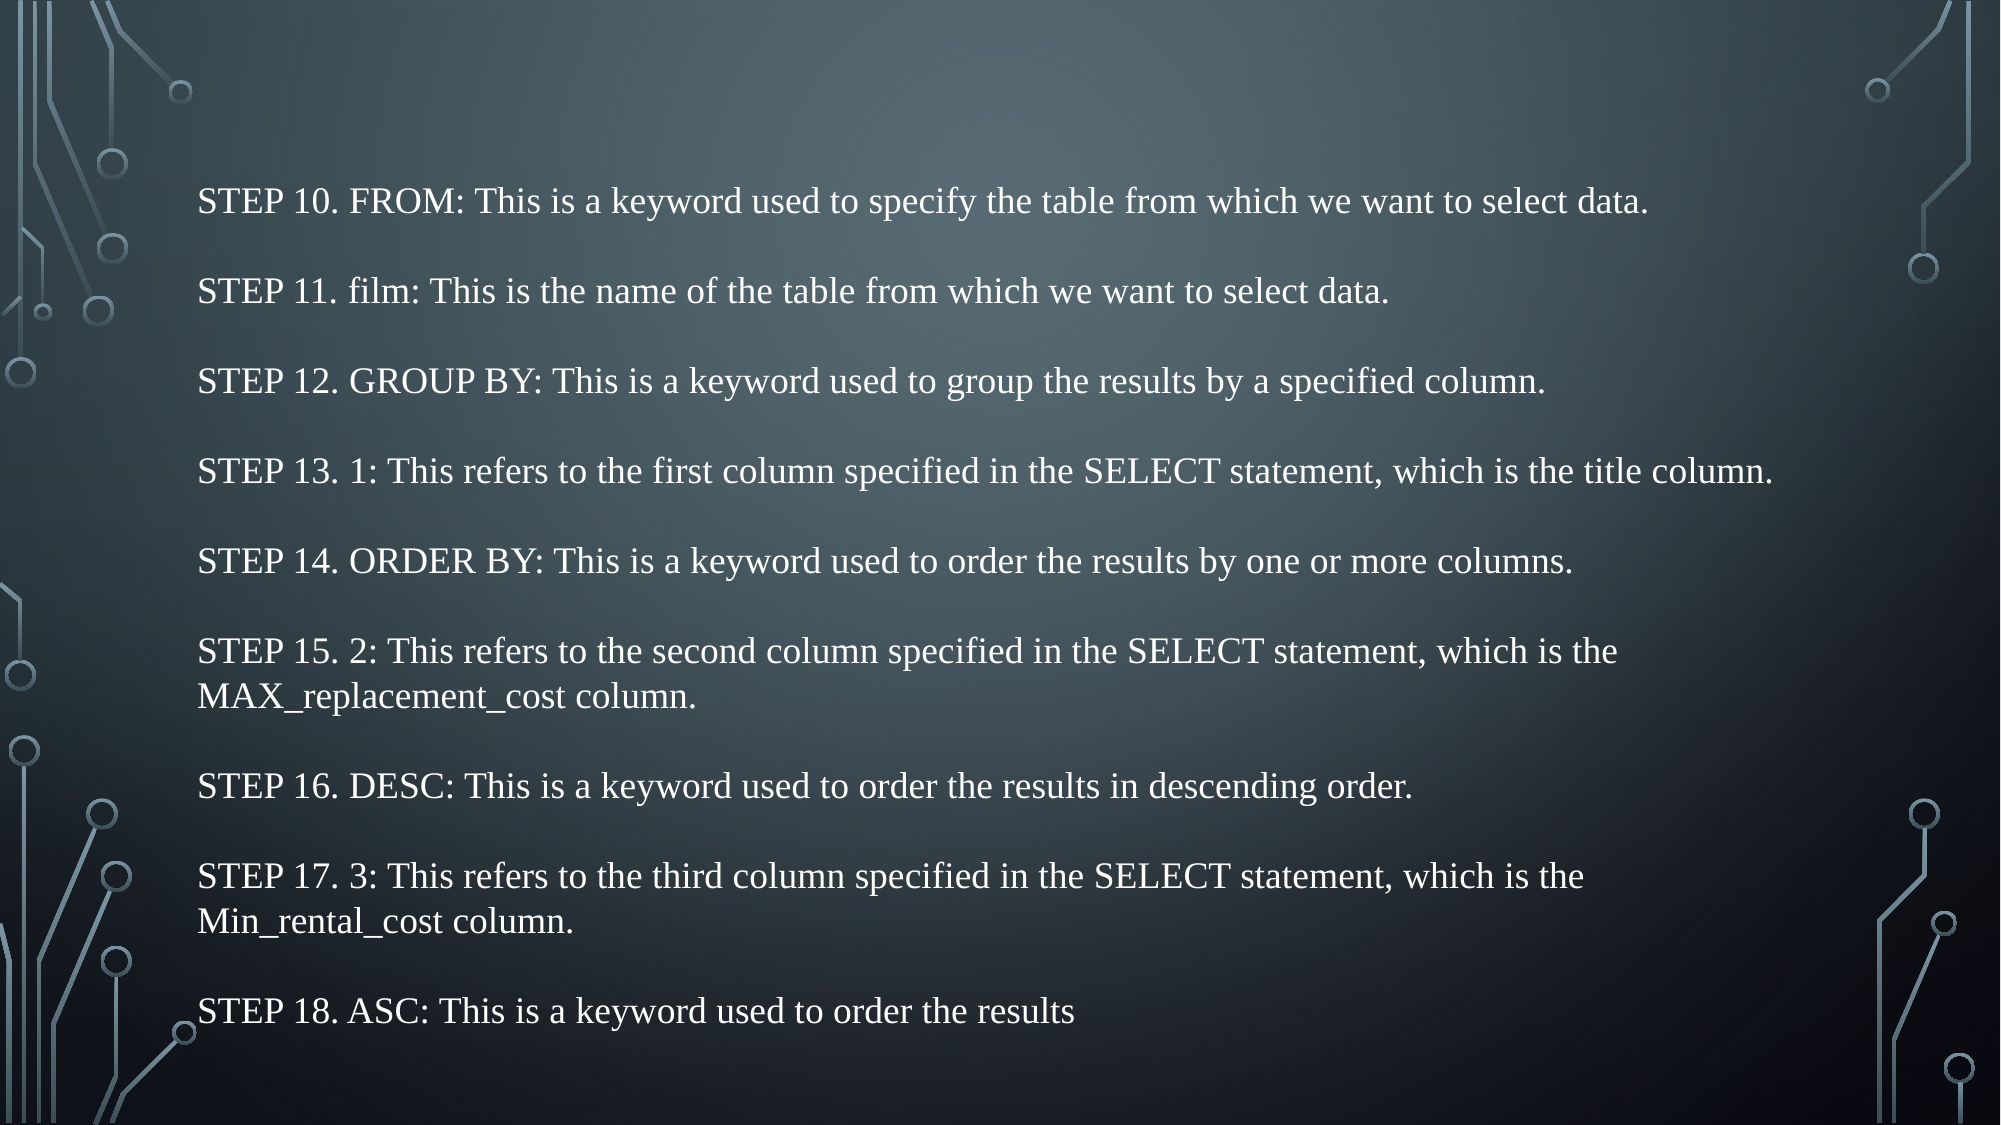

STEP 10. FROM: This is a keyword used to specify the table from which we want to select data.

STEP 11. film: This is the name of the table from which we want to select data.

STEP 12. GROUP BY: This is a keyword used to group the results by a specified column.

STEP 13. 1: This refers to the first column specified in the SELECT statement, which is the title column.

STEP 14. ORDER BY: This is a keyword used to order the results by one or more columns.

STEP 15. 2: This refers to the second column specified in the SELECT statement, which is the MAX_replacement_cost column.

STEP 16. DESC: This is a keyword used to order the results in descending order.

STEP 17. 3: This refers to the third column specified in the SELECT statement, which is the Min_rental_cost column.

STEP 18. ASC: This is a keyword used to order the results